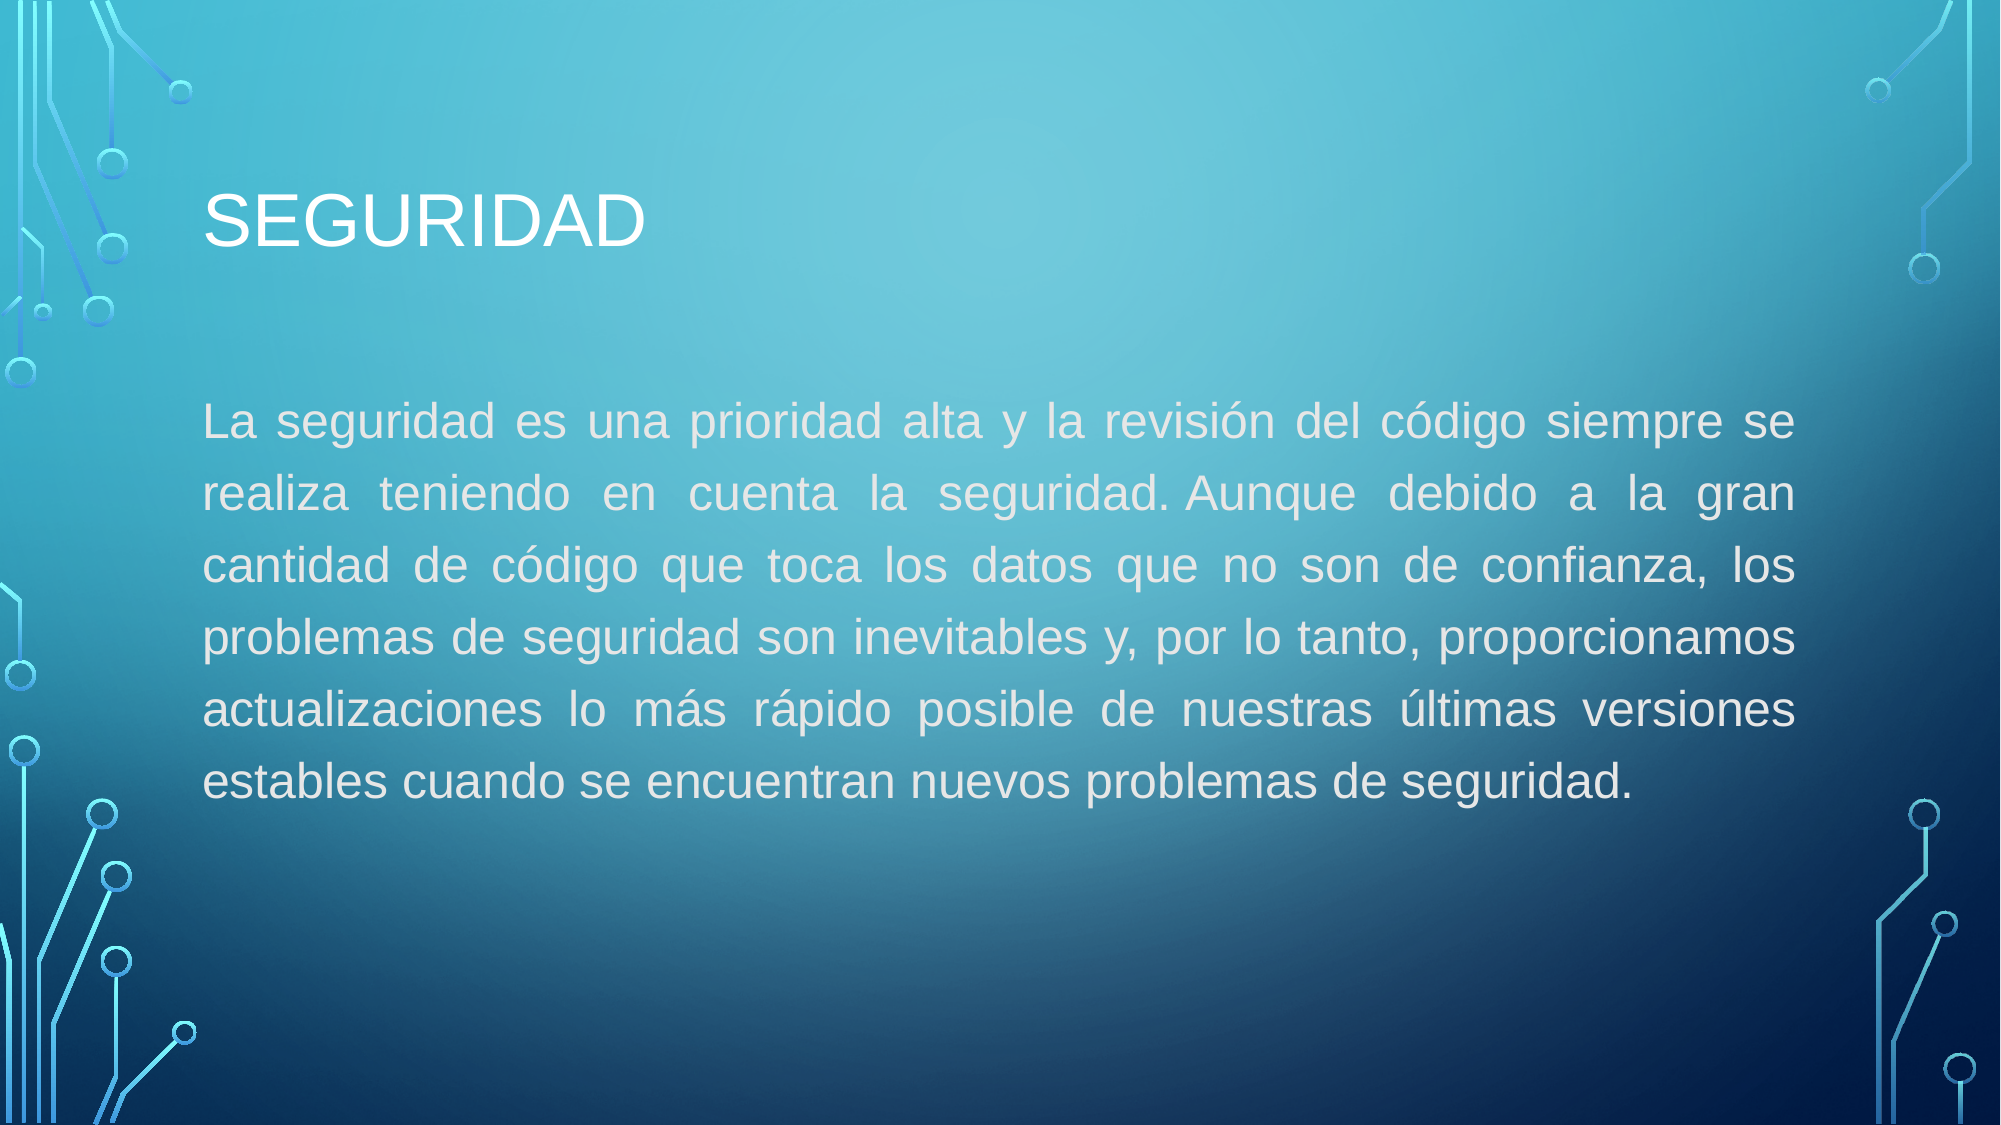

# seguridad
La seguridad es una prioridad alta y la revisión del código siempre se realiza teniendo en cuenta la seguridad. Aunque debido a la gran cantidad de código que toca los datos que no son de confianza, los problemas de seguridad son inevitables y, por lo tanto, proporcionamos actualizaciones lo más rápido posible de nuestras últimas versiones estables cuando se encuentran nuevos problemas de seguridad.